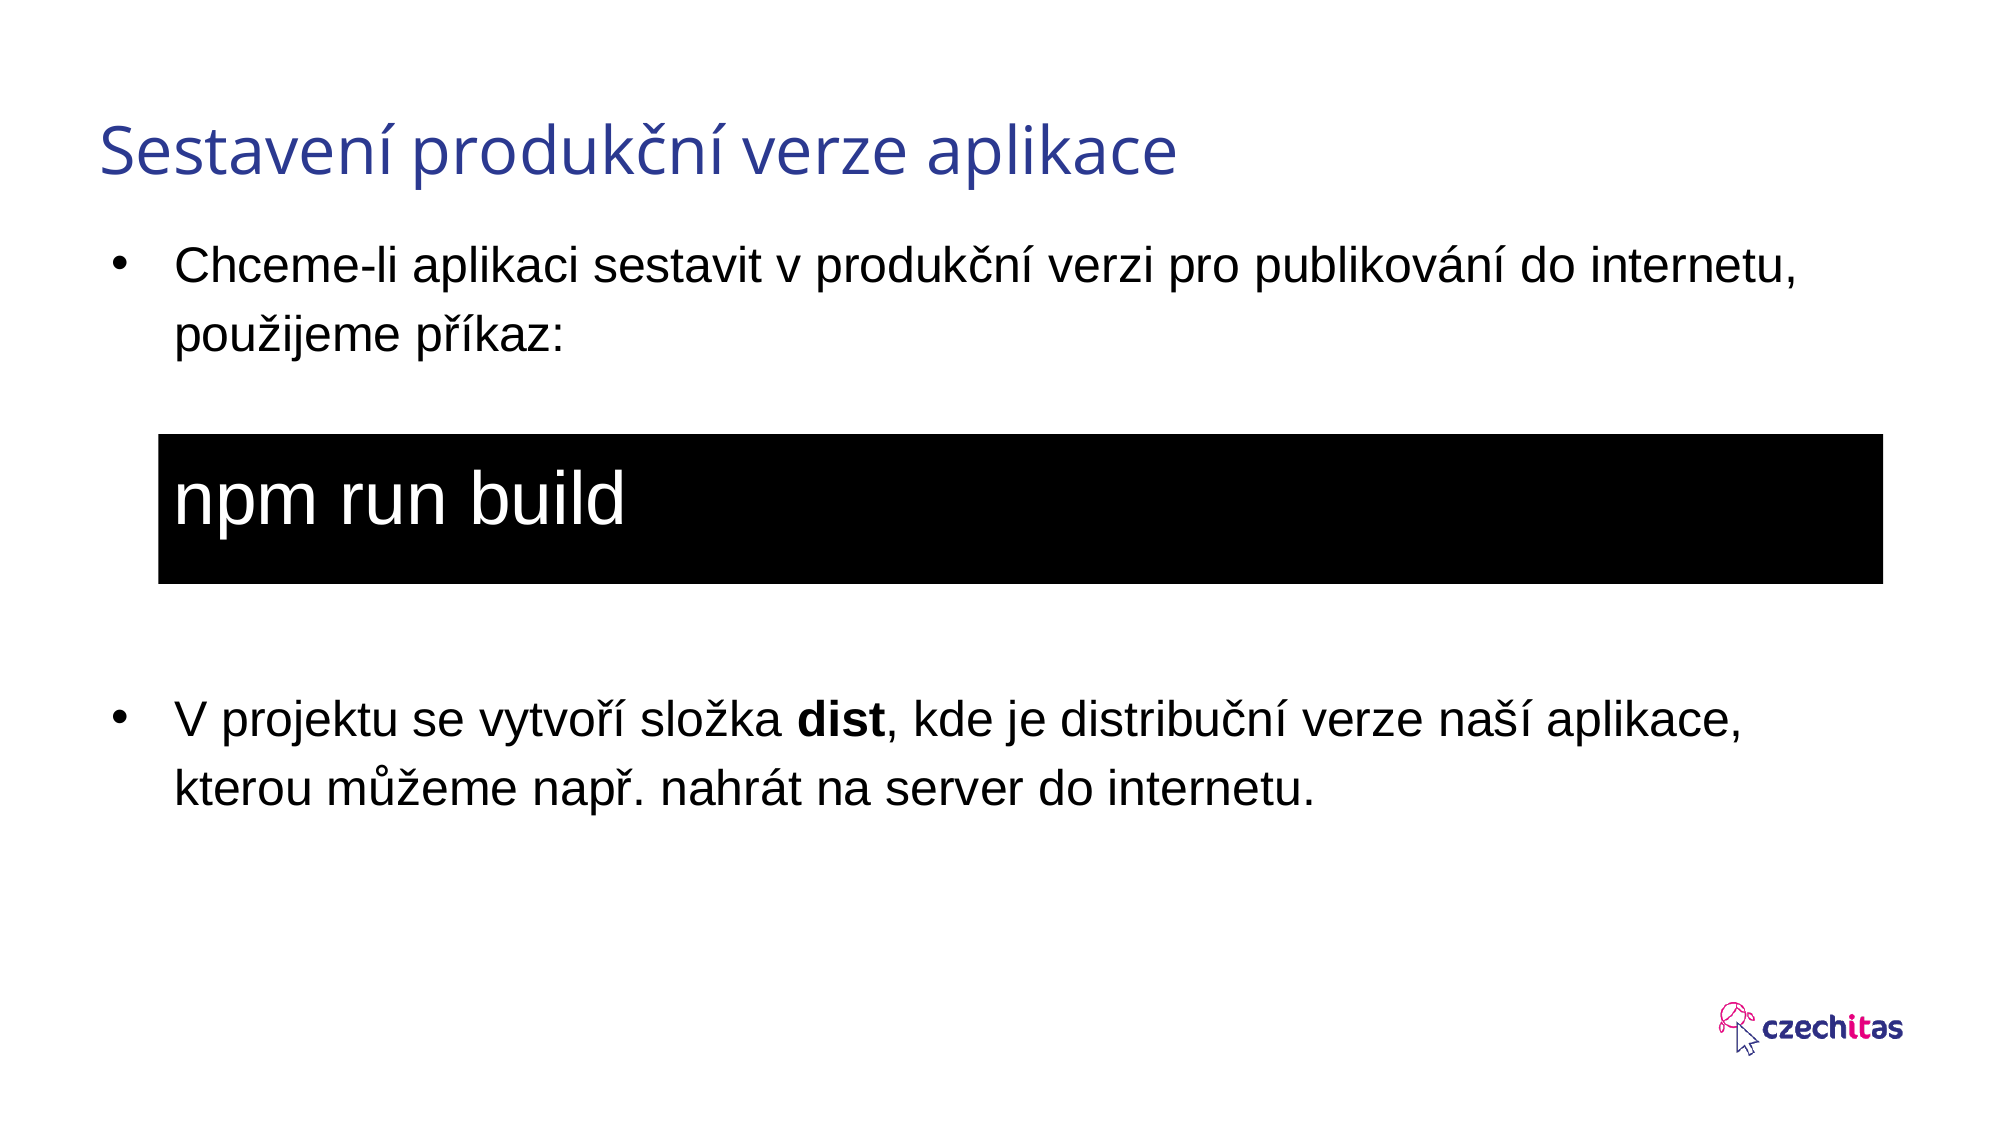

# Sestavení produkční verze aplikace
Chceme-li aplikaci sestavit v produkční verzi pro publikování do internetu, použijeme příkaz:
npm run build
V projektu se vytvoří složka dist, kde je distribuční verze naší aplikace, kterou můžeme např. nahrát na server do internetu.